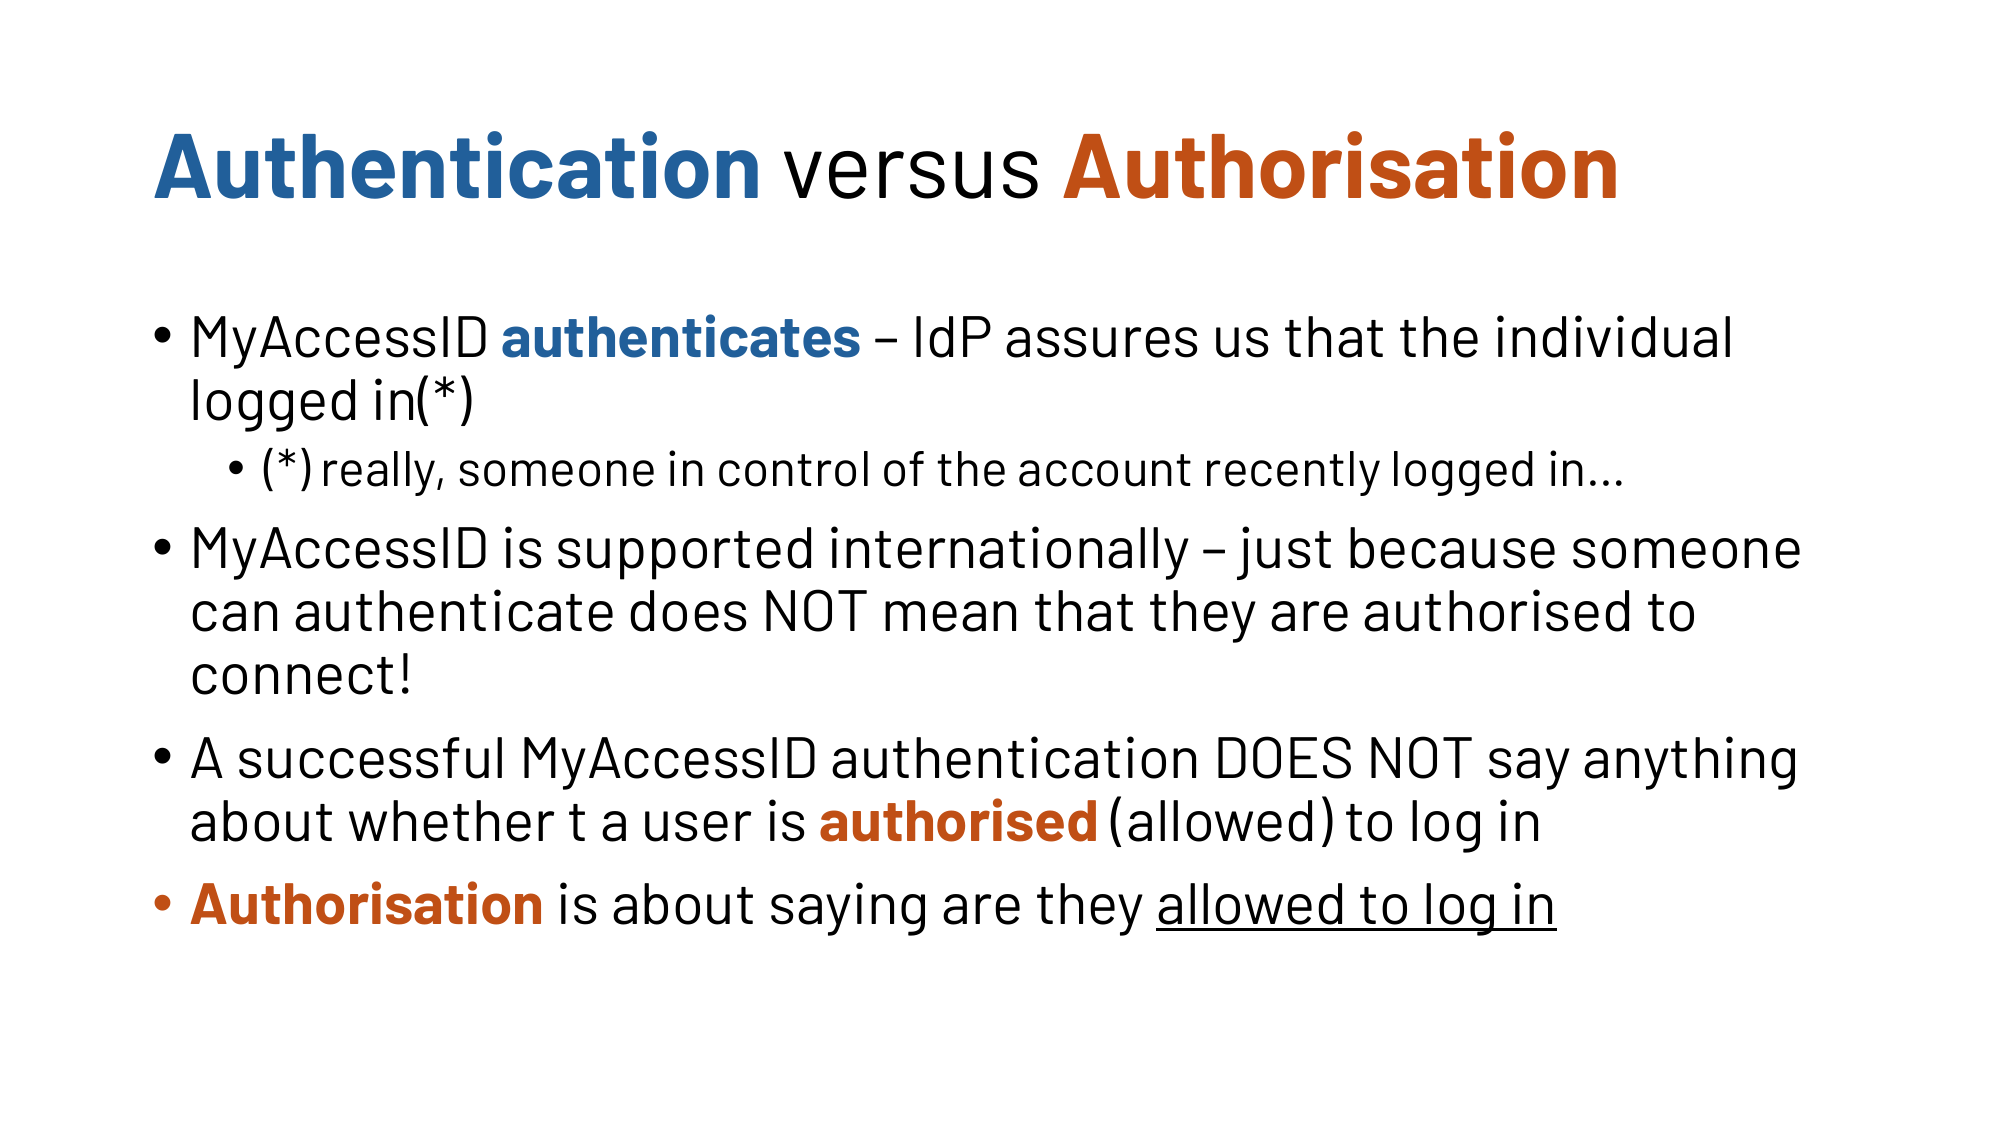

# Authentication versus Authorisation
MyAccessID authenticates – IdP assures us that the individual logged in(*)
(*) really, someone in control of the account recently logged in…
MyAccessID is supported internationally – just because someone can authenticate does NOT mean that they are authorised to connect!
A successful MyAccessID authentication DOES NOT say anything about whether t a user is authorised (allowed) to log in
Authorisation is about saying are they allowed to log in